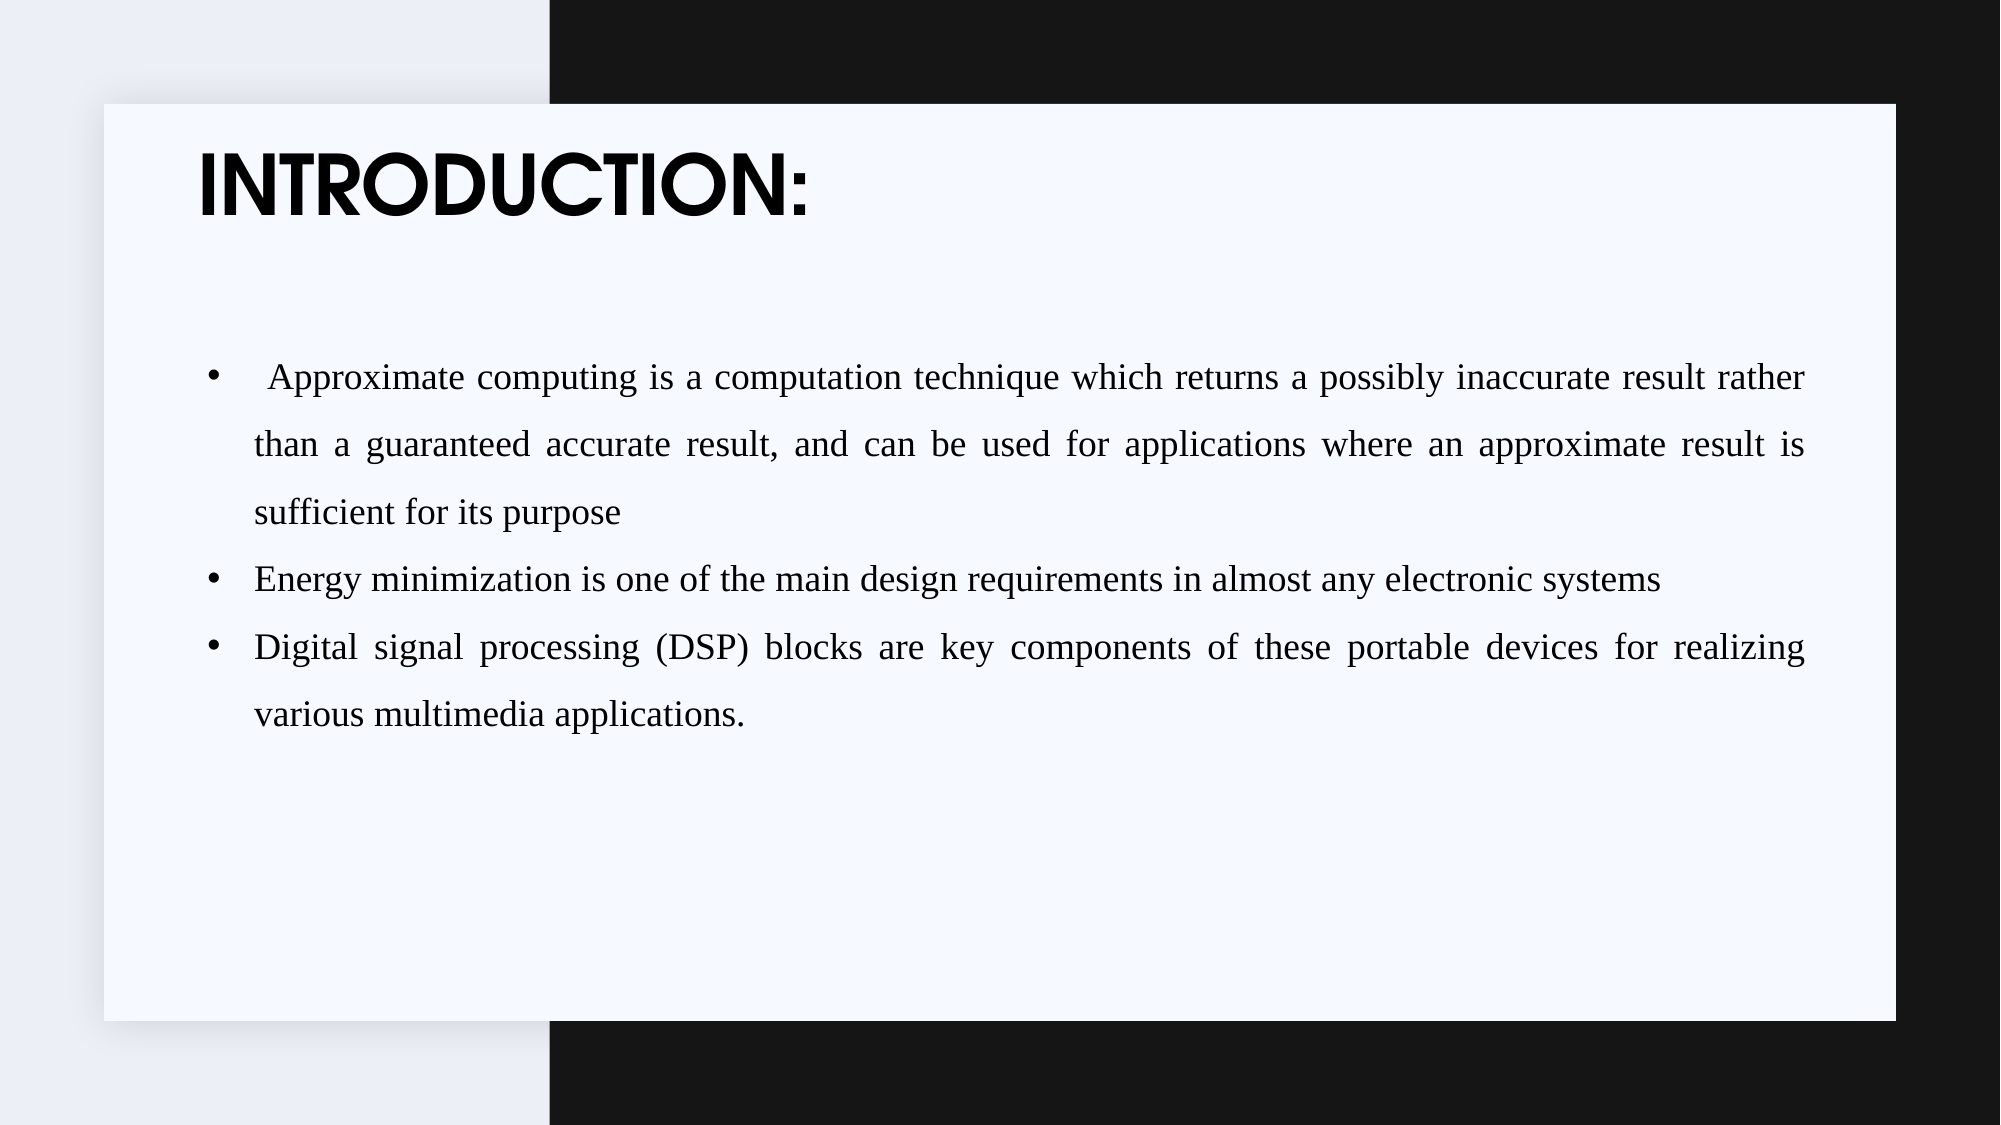

# INTRODUCTION:

 Approximate computing is a computation technique which returns a possibly inaccurate result rather than a guaranteed accurate result, and can be used for applications where an approximate result is sufficient for its purpose
Energy minimization is one of the main design requirements in almost any electronic systems
Digital signal processing (DSP) blocks are key components of these portable devices for realizing various multimedia applications.